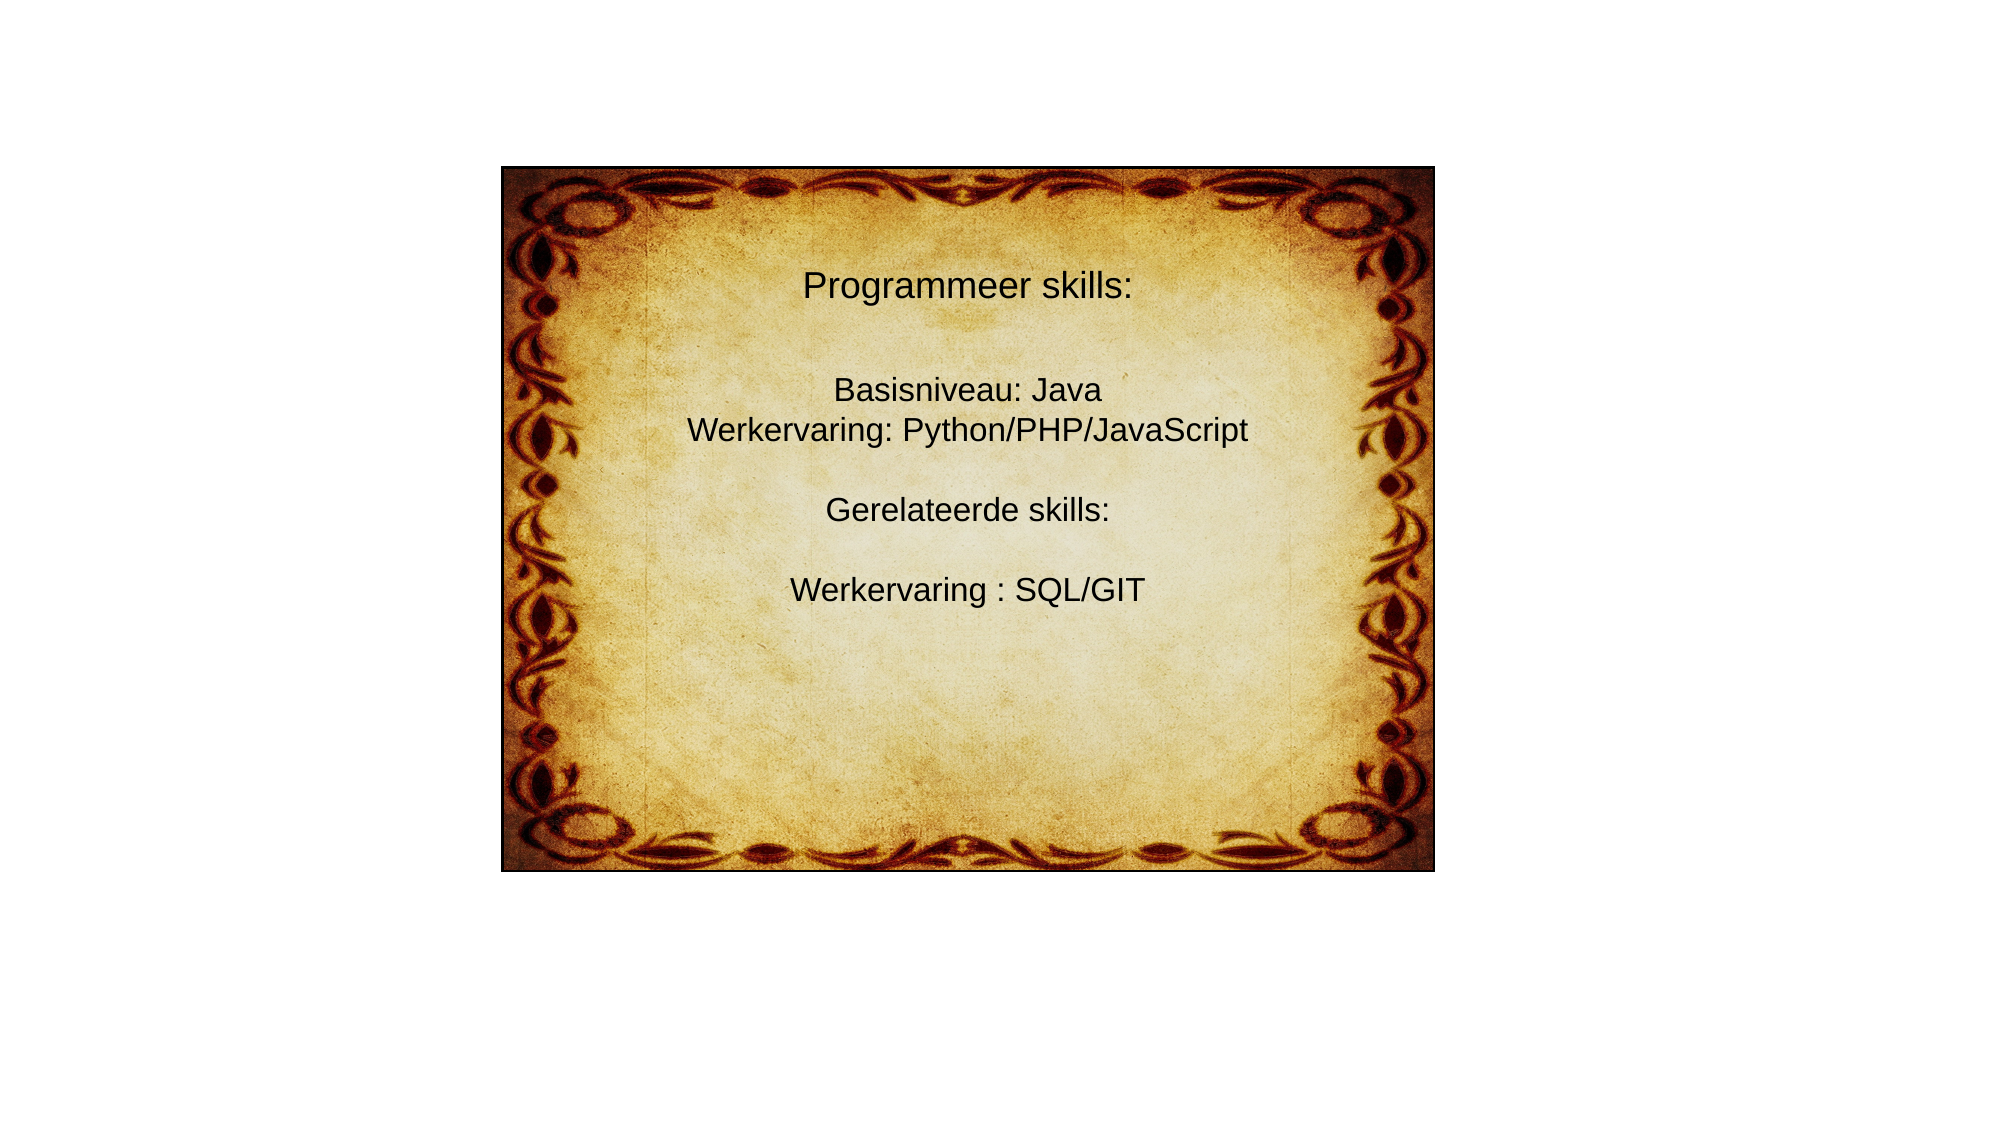

Programmeer skills:
Basisniveau: Java
Werkervaring: Python/PHP/JavaScript

Gerelateerde skills:

Werkervaring : SQL/GIT